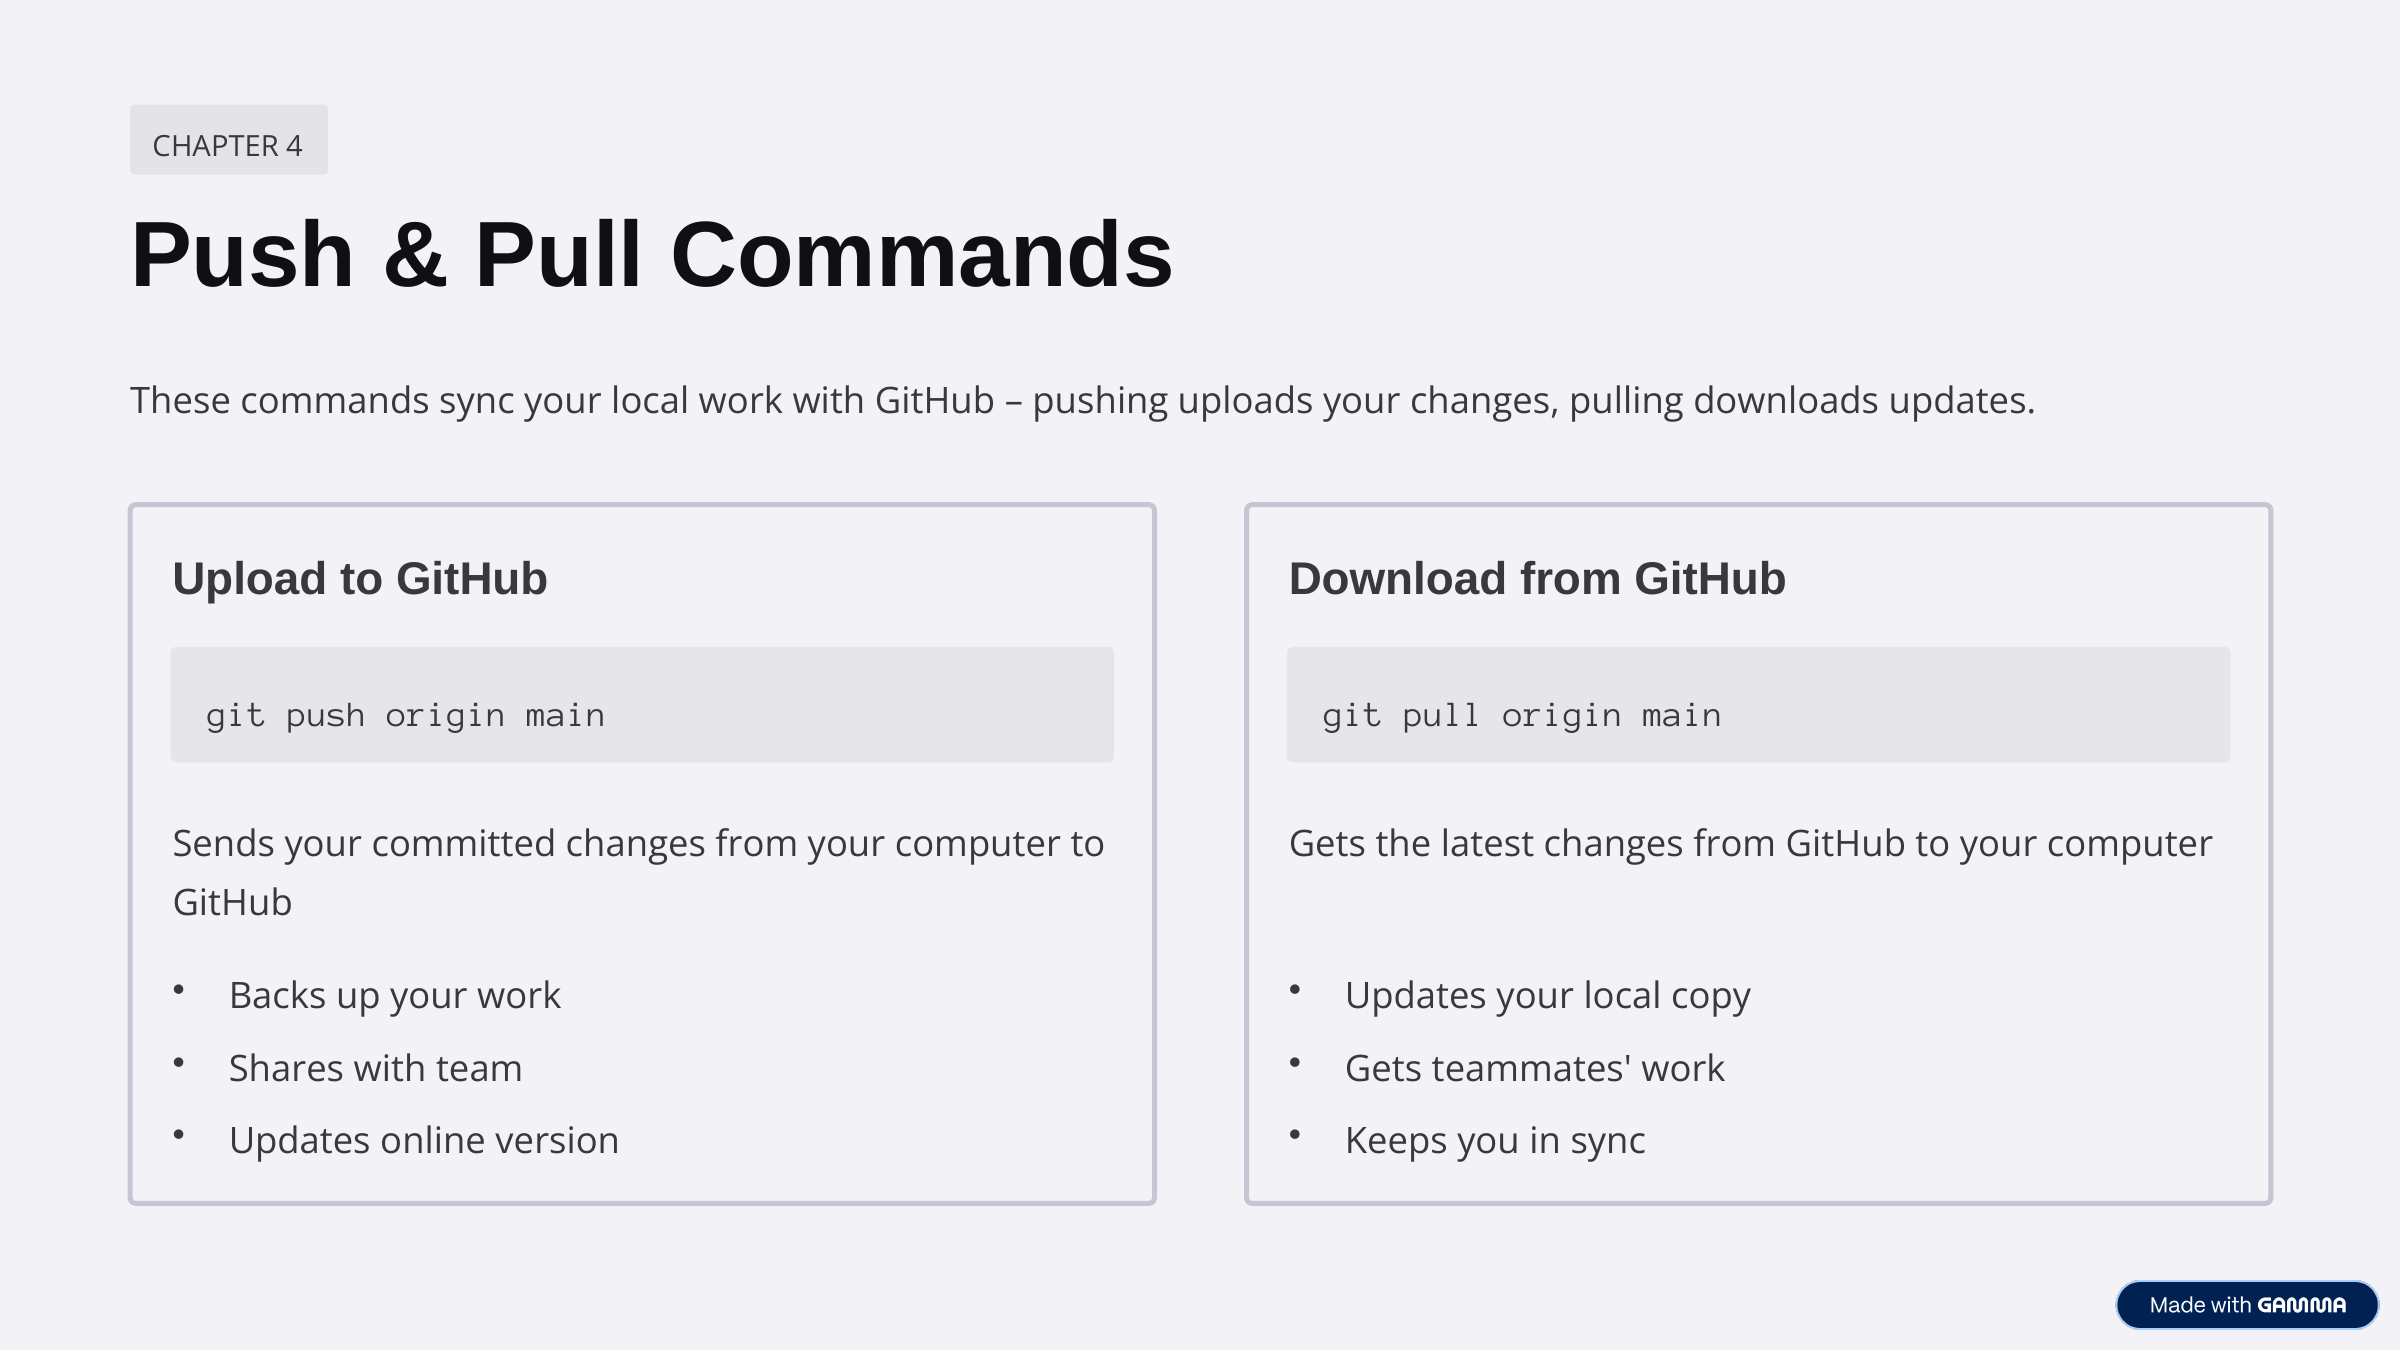

CHAPTER 4
Push & Pull Commands
These commands sync your local work with GitHub – pushing uploads your changes, pulling downloads updates.

Upload to GitHub
Download from GitHub

git push origin main
git pull origin main
Sends your committed changes from your computer to GitHub
Gets the latest changes from GitHub to your computer
Backs up your work
Updates your local copy
Shares with team
Gets teammates' work
Updates online version
Keeps you in sync